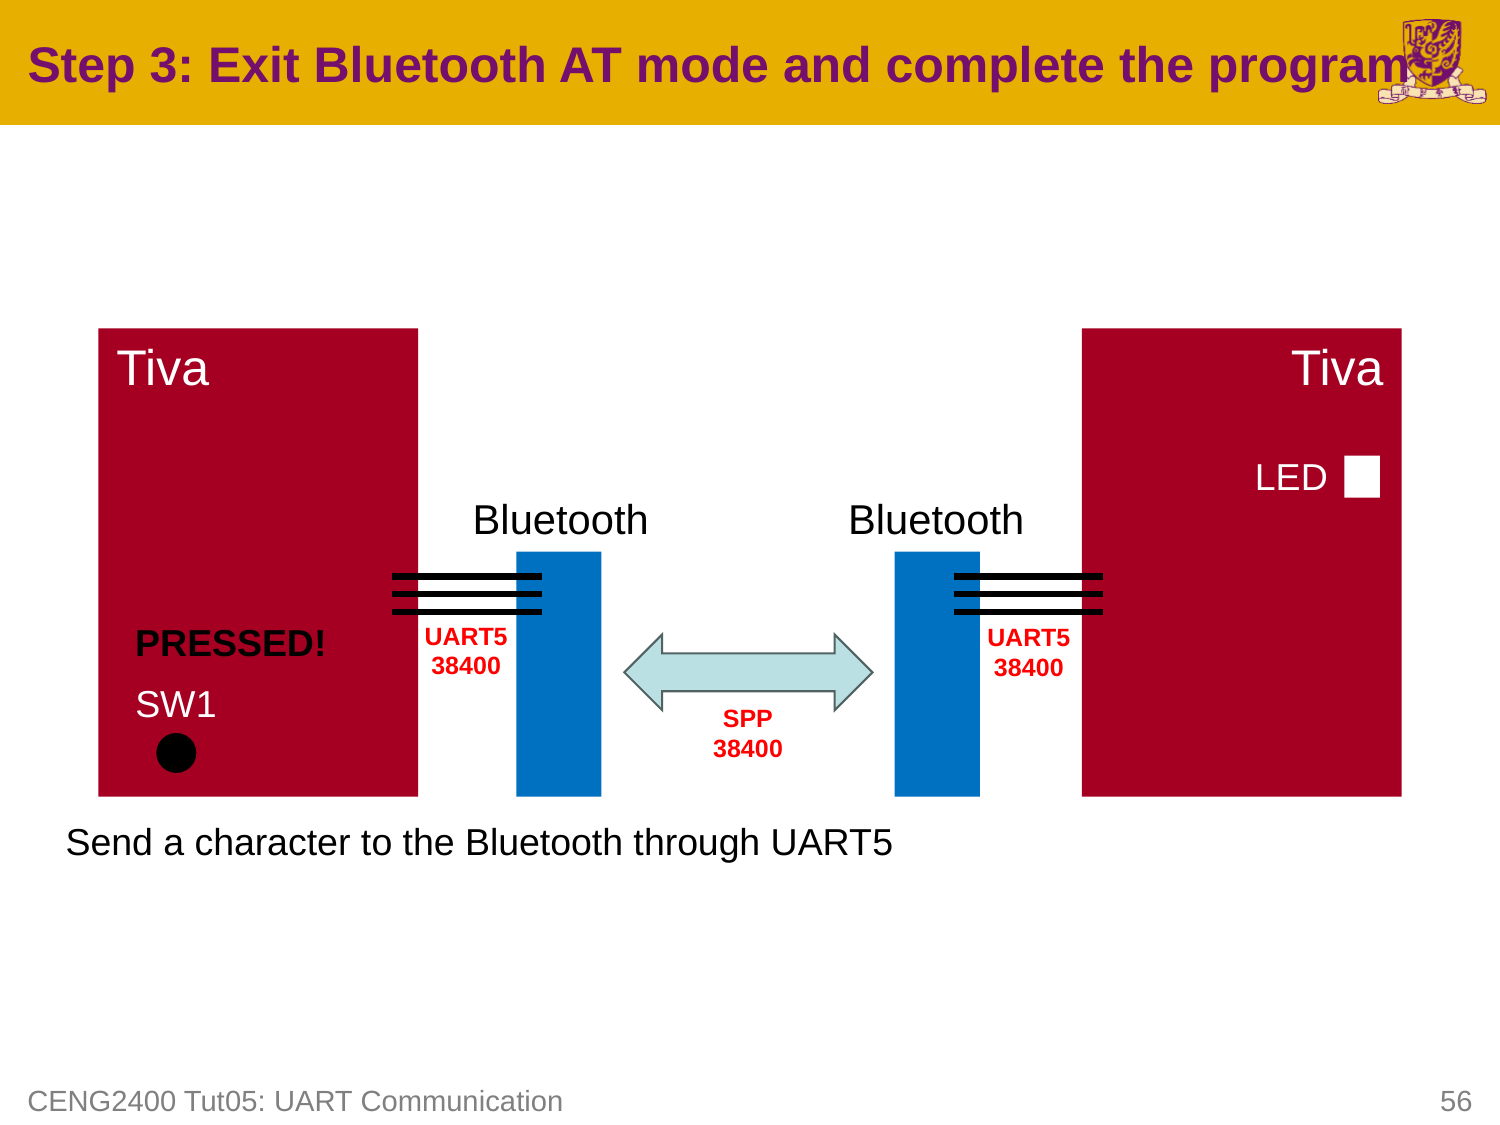

# Step 3: Exit Bluetooth AT mode and complete the program
Tiva
Tiva

LED

Bluetooth
Bluetooth

PRESSED!
UART5
38400
UART5
38400

SW1
SPP
38400

Send a character to the Bluetooth through UART5
CENG2400 Tut05: UART Communication
56